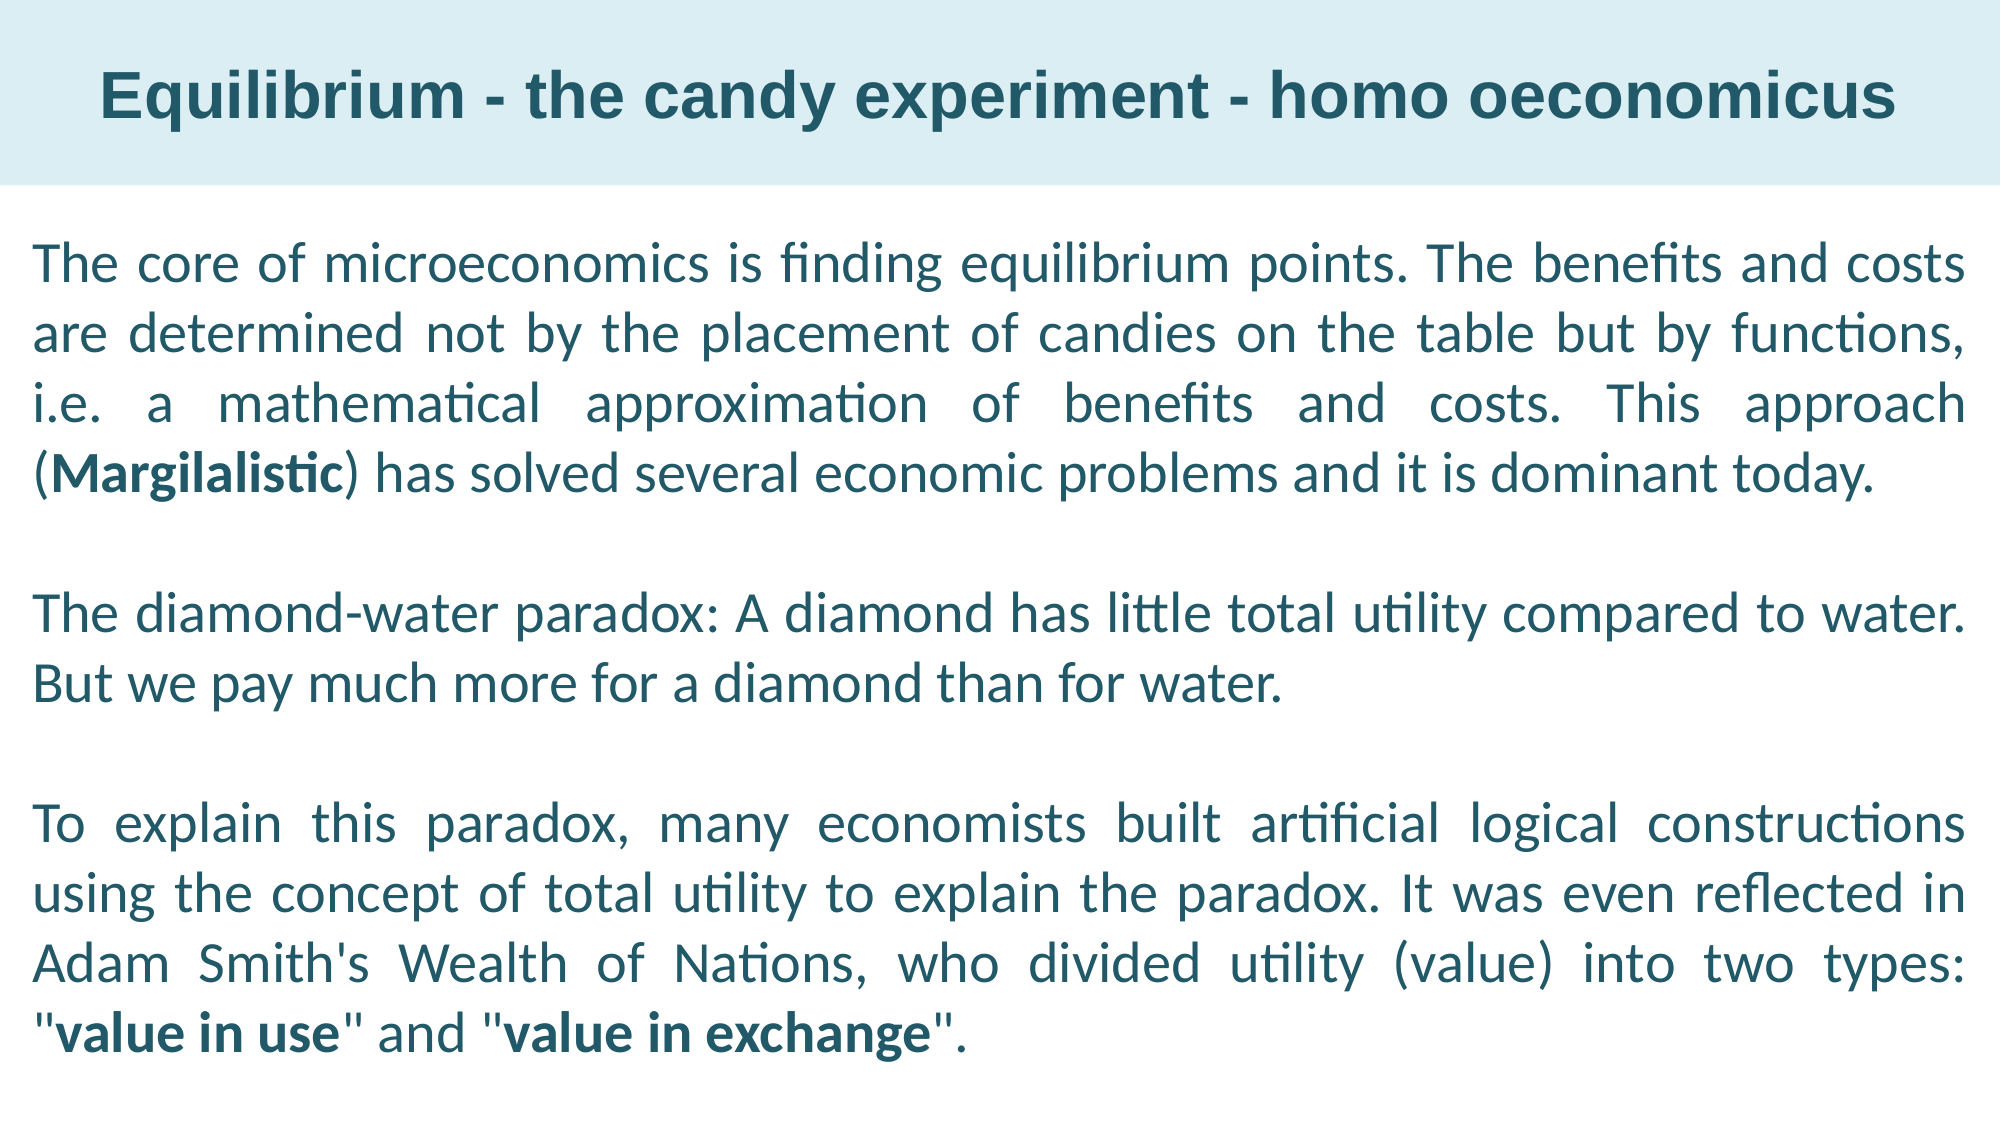

# Equilibrium - the candy experiment - homo oeconomicus
The core of microeconomics is finding equilibrium points. The benefits and costs are determined not by the placement of candies on the table but by functions, i.e. a mathematical approximation of benefits and costs. This approach (Margilalistic) has solved several economic problems and it is dominant today.

The diamond-water paradox: A diamond has little total utility compared to water. But we pay much more for a diamond than for water.

To explain this paradox, many economists built artificial logical constructions using the concept of total utility to explain the paradox. It was even reflected in Adam Smith's Wealth of Nations, who divided utility (value) into two types: "value in use" and "value in exchange".